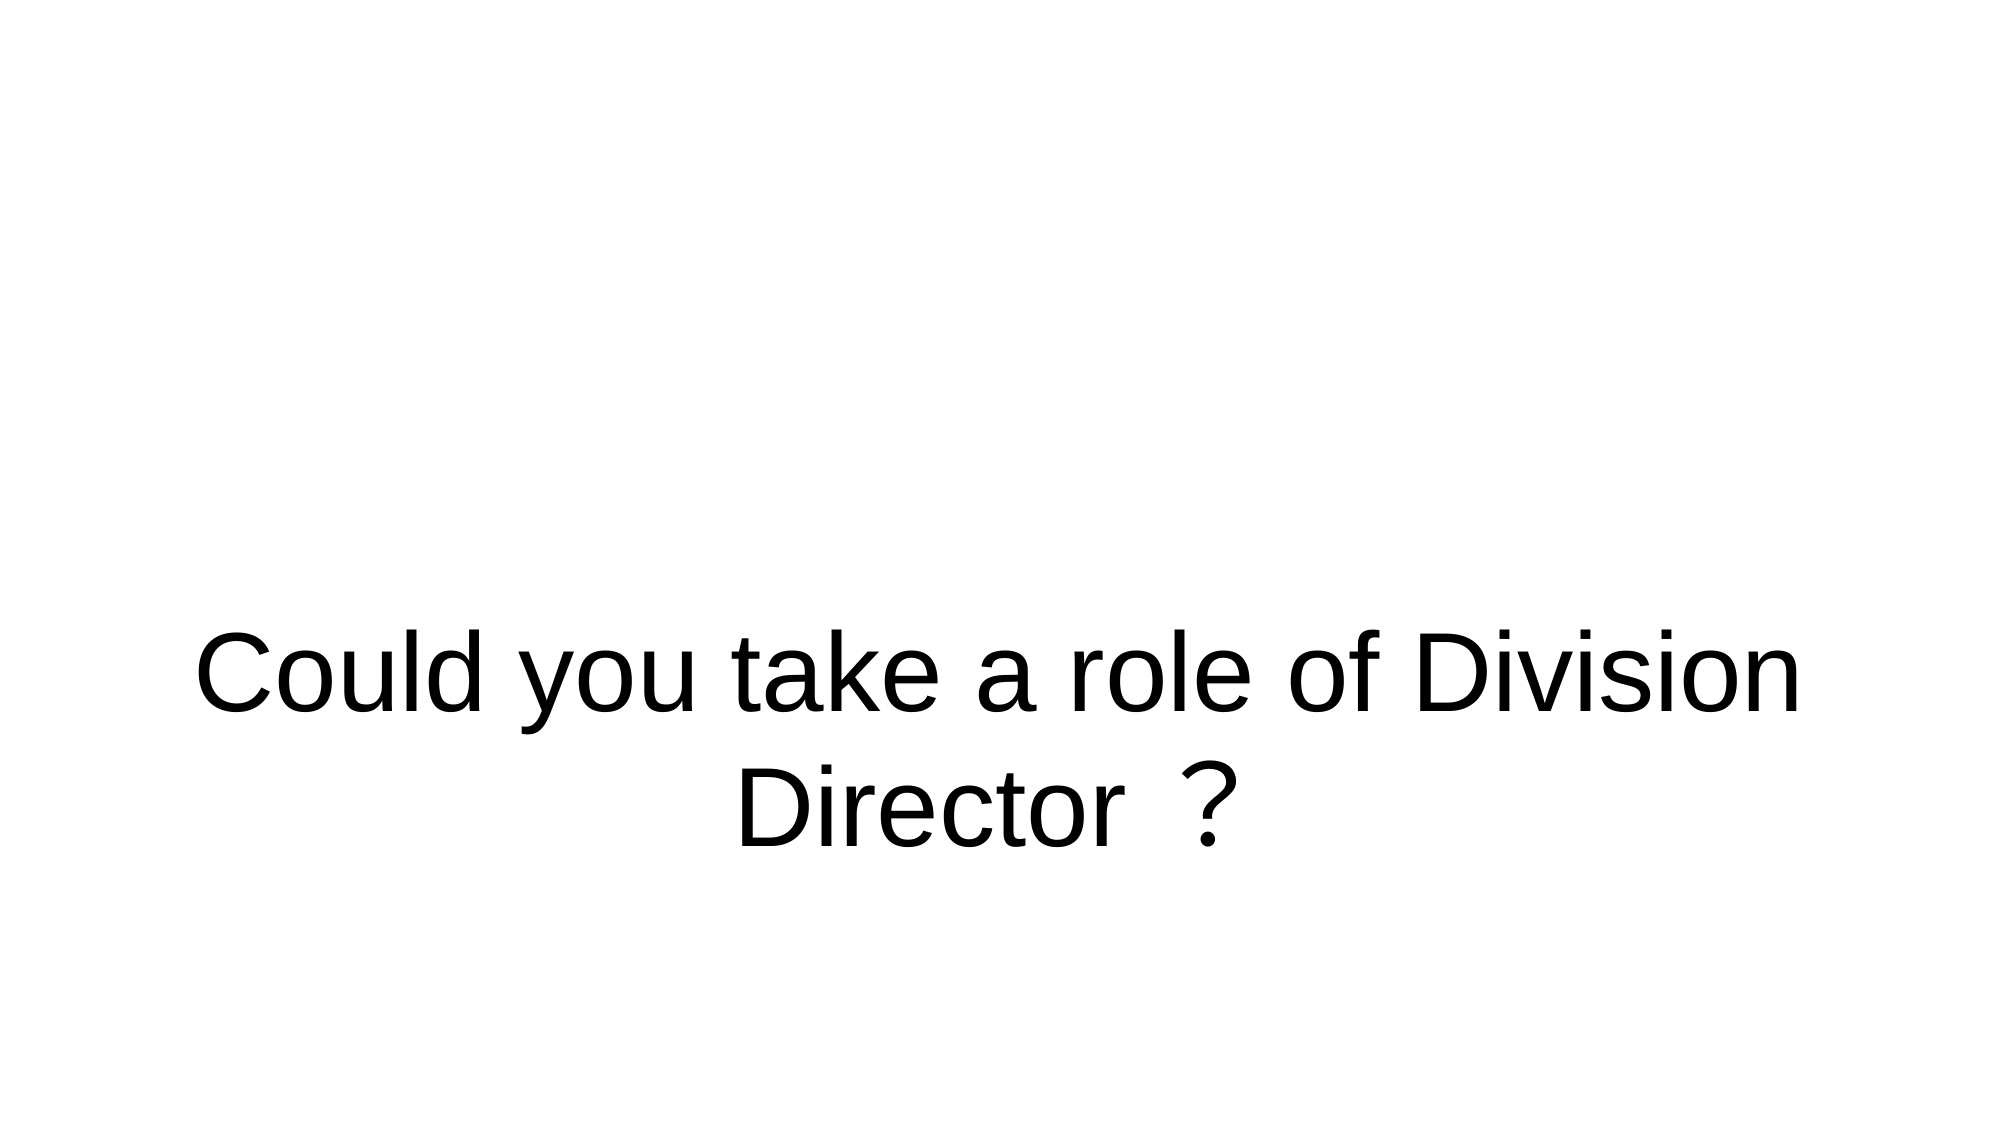

Could you take a role of Division Director？